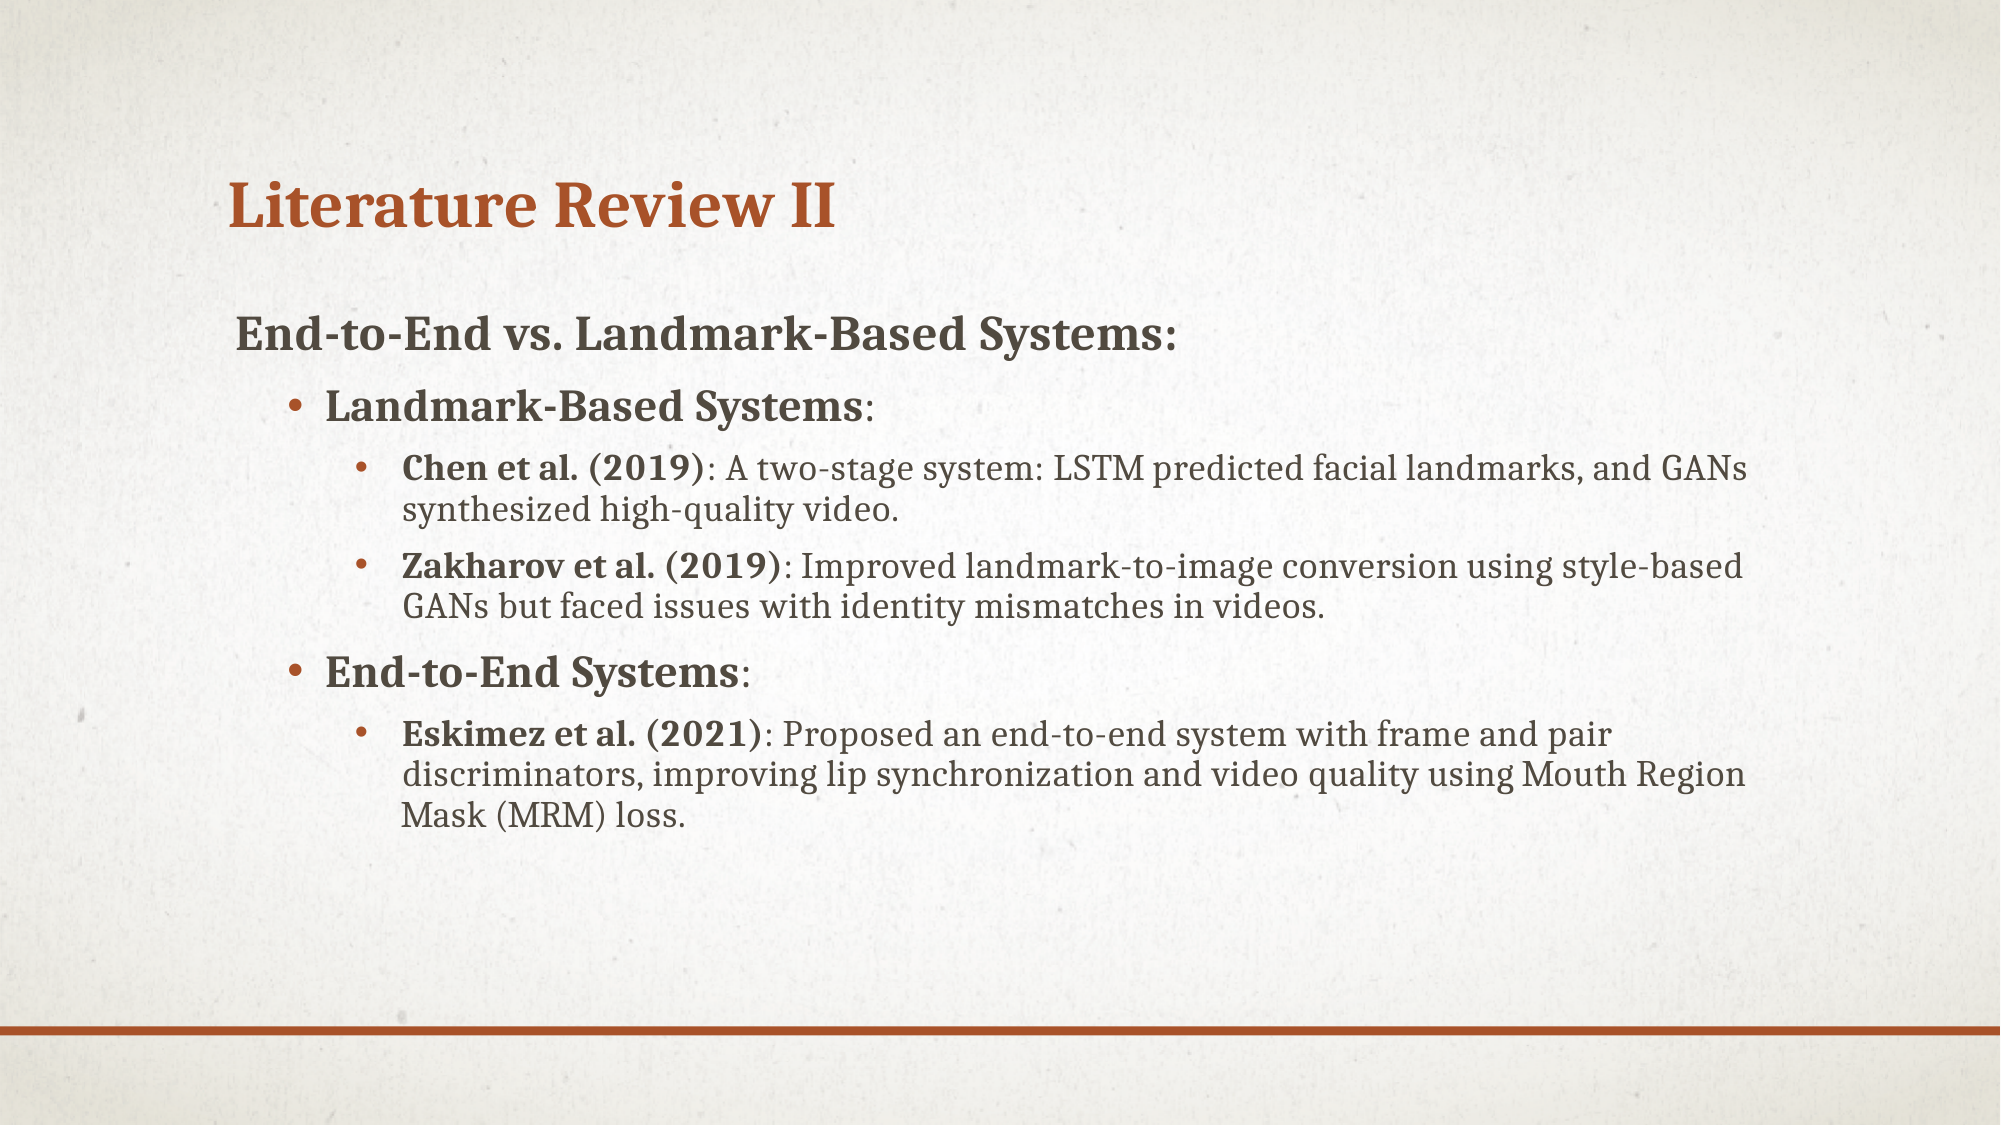

# Literature Review II
End-to-End vs. Landmark-Based Systems:
Landmark-Based Systems:
Chen et al. (2019): A two-stage system: LSTM predicted facial landmarks, and GANs synthesized high-quality video.
Zakharov et al. (2019): Improved landmark-to-image conversion using style-based GANs but faced issues with identity mismatches in videos.
End-to-End Systems:
Eskimez et al. (2021): Proposed an end-to-end system with frame and pair discriminators, improving lip synchronization and video quality using Mouth Region Mask (MRM) loss.